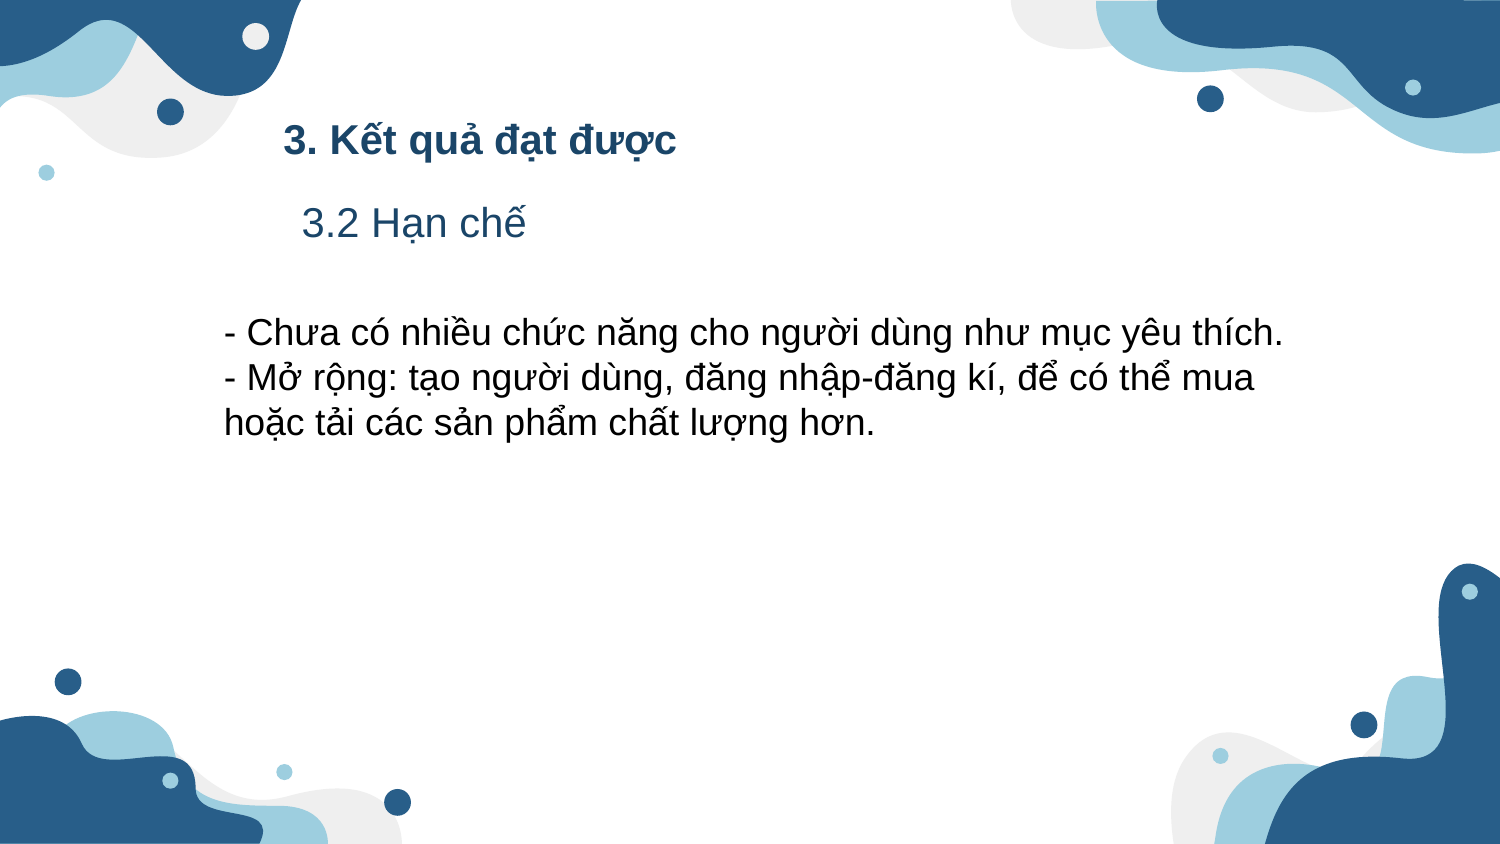

3. Kết quả đạt được
3.2 Hạn chế
- Chưa có nhiều chức năng cho người dùng như mục yêu thích.
- Mở rộng: tạo người dùng, đăng nhập-đăng kí, để có thể mua hoặc tải các sản phẩm chất lượng hơn.